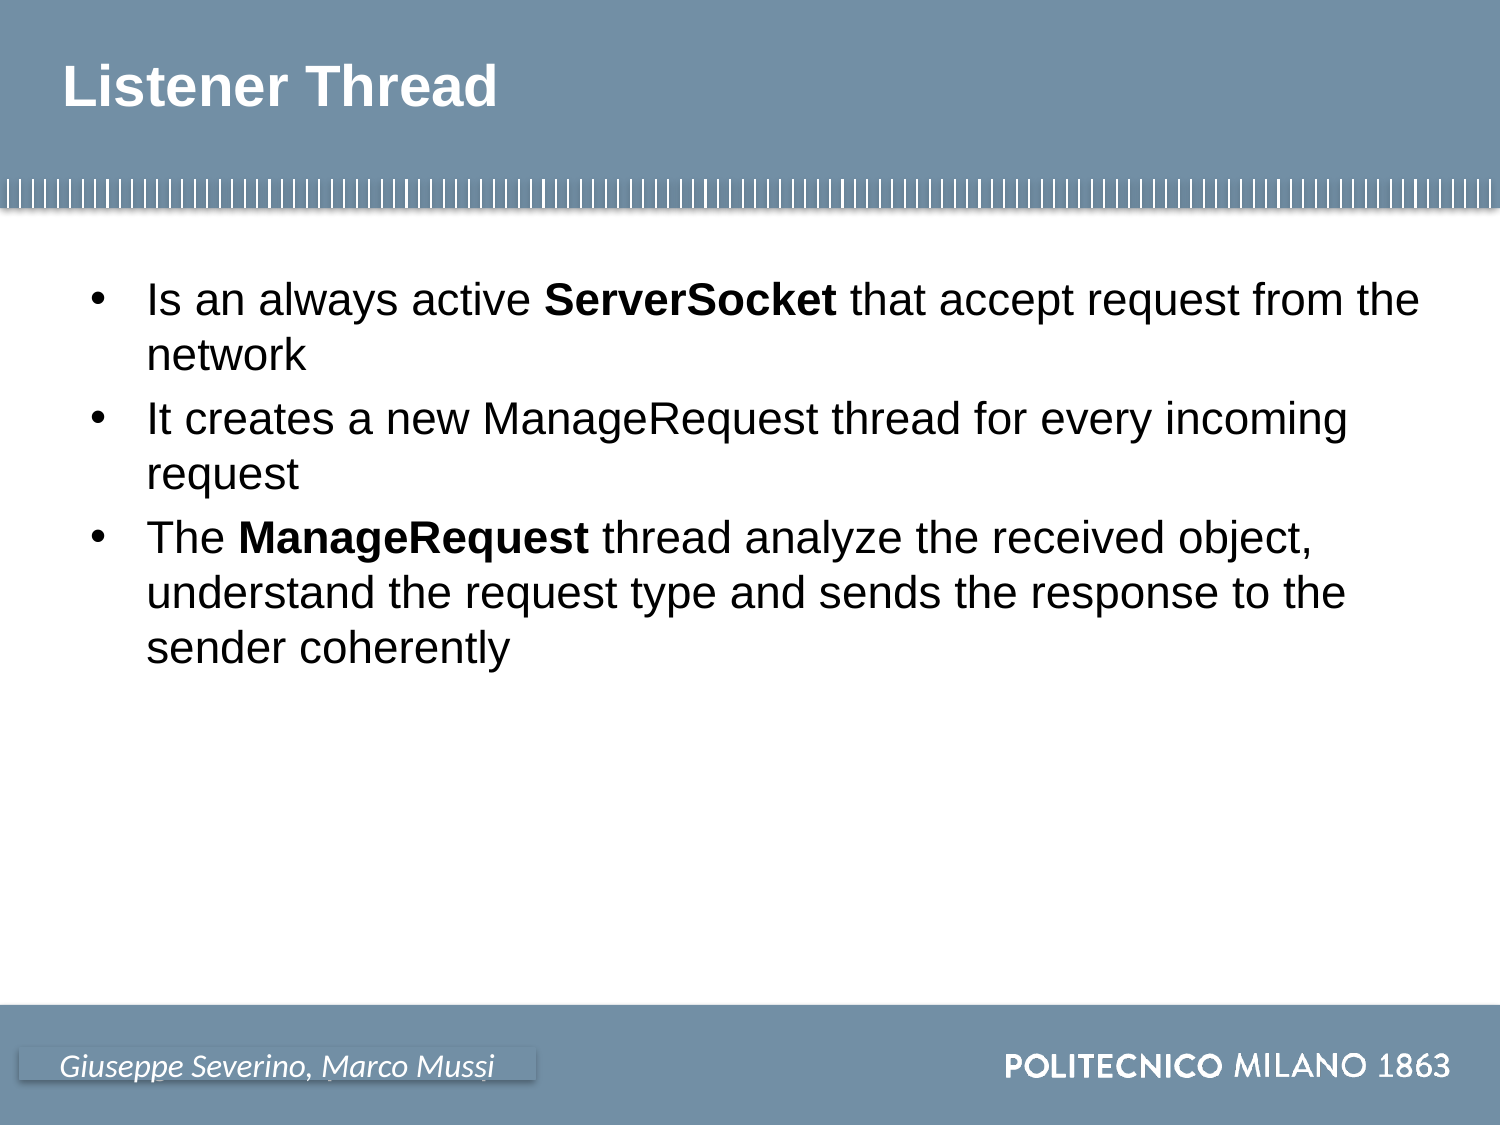

# Listener Thread
Is an always active ServerSocket that accept request from the network
It creates a new ManageRequest thread for every incoming request
The ManageRequest thread analyze the received object, understand the request type and sends the response to the sender coherently

Giuseppe Severino, Marco Mussi